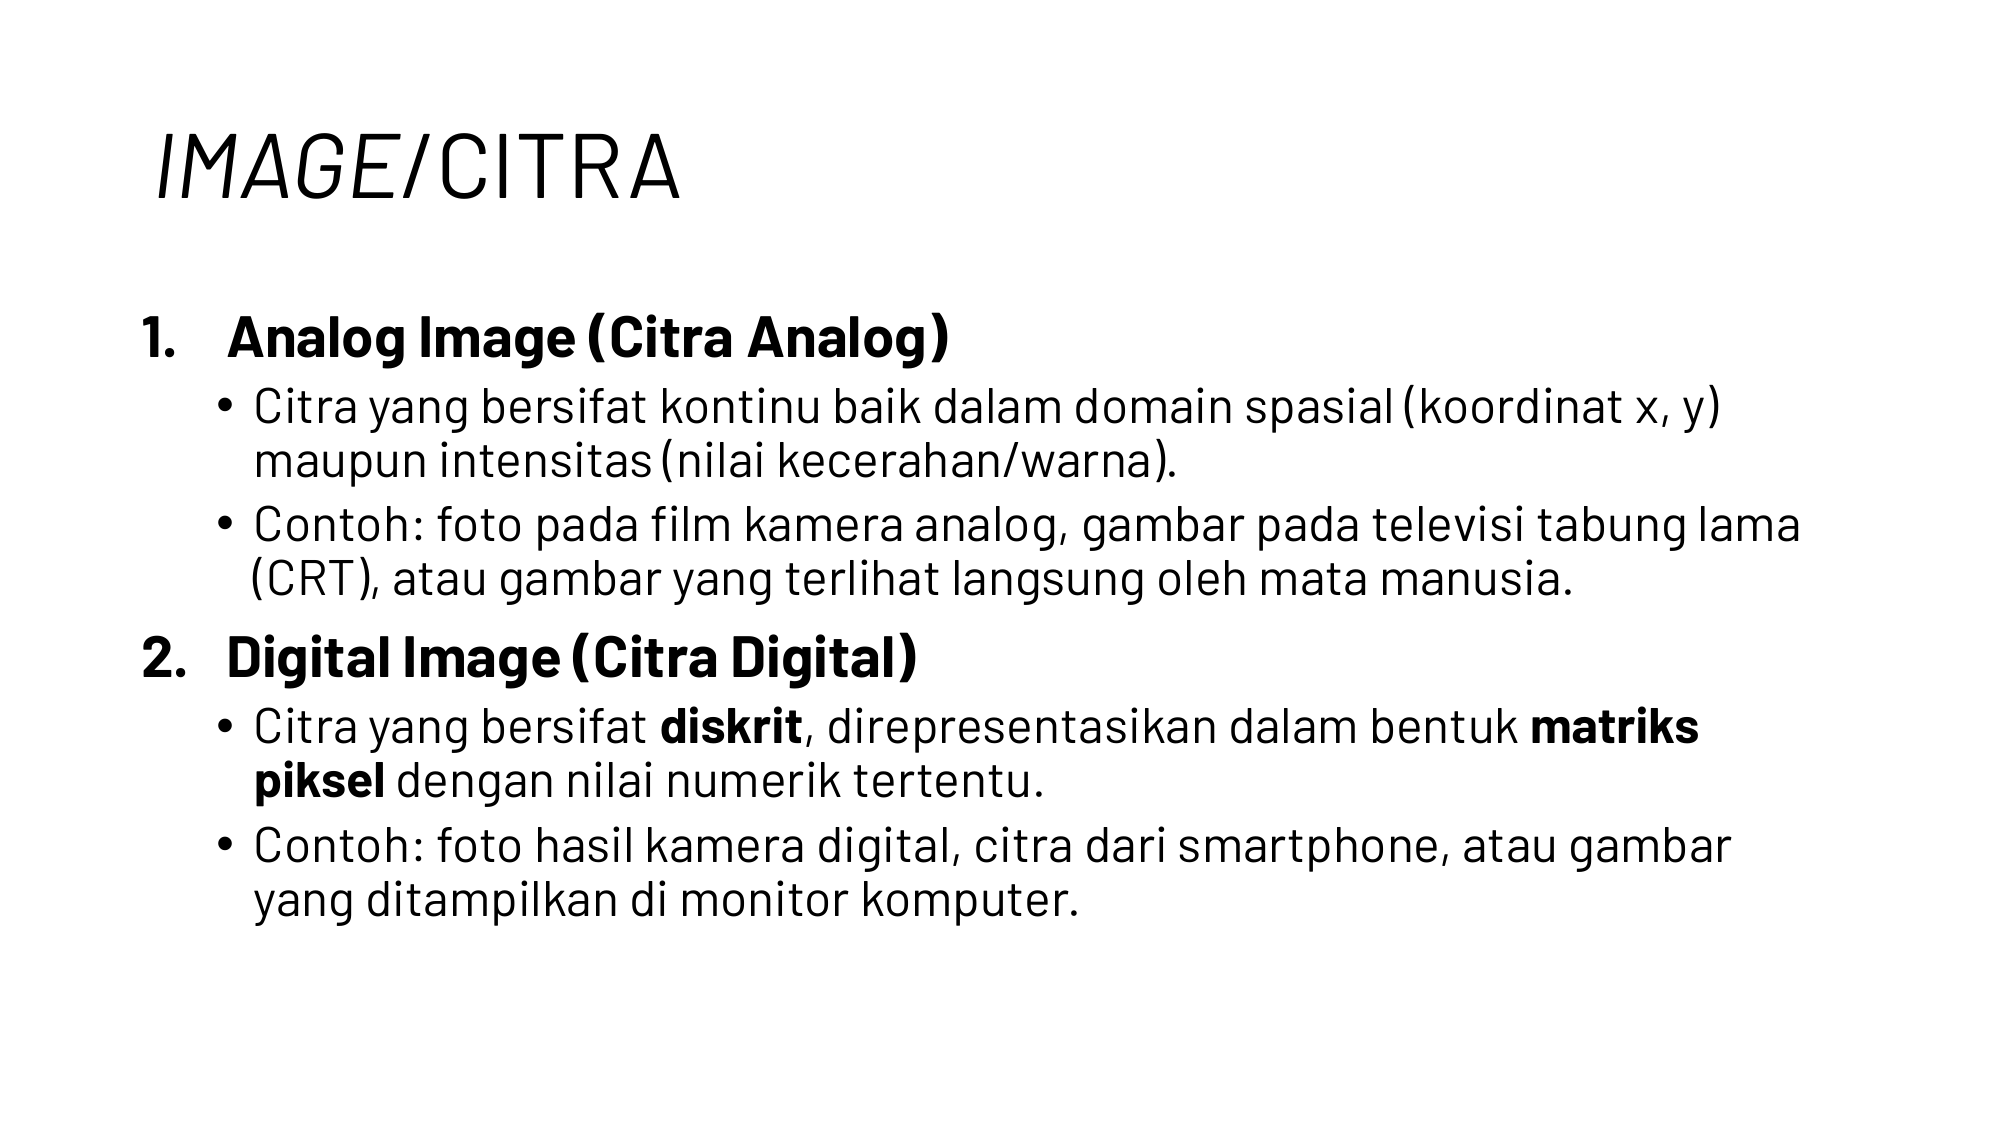

# IMAGE/CITRA
Analog Image (Citra Analog)
Citra yang bersifat kontinu baik dalam domain spasial (koordinat x, y) maupun intensitas (nilai kecerahan/warna).
Contoh: foto pada film kamera analog, gambar pada televisi tabung lama (CRT), atau gambar yang terlihat langsung oleh mata manusia.
Digital Image (Citra Digital)
Citra yang bersifat diskrit, direpresentasikan dalam bentuk matriks piksel dengan nilai numerik tertentu.
Contoh: foto hasil kamera digital, citra dari smartphone, atau gambar yang ditampilkan di monitor komputer.